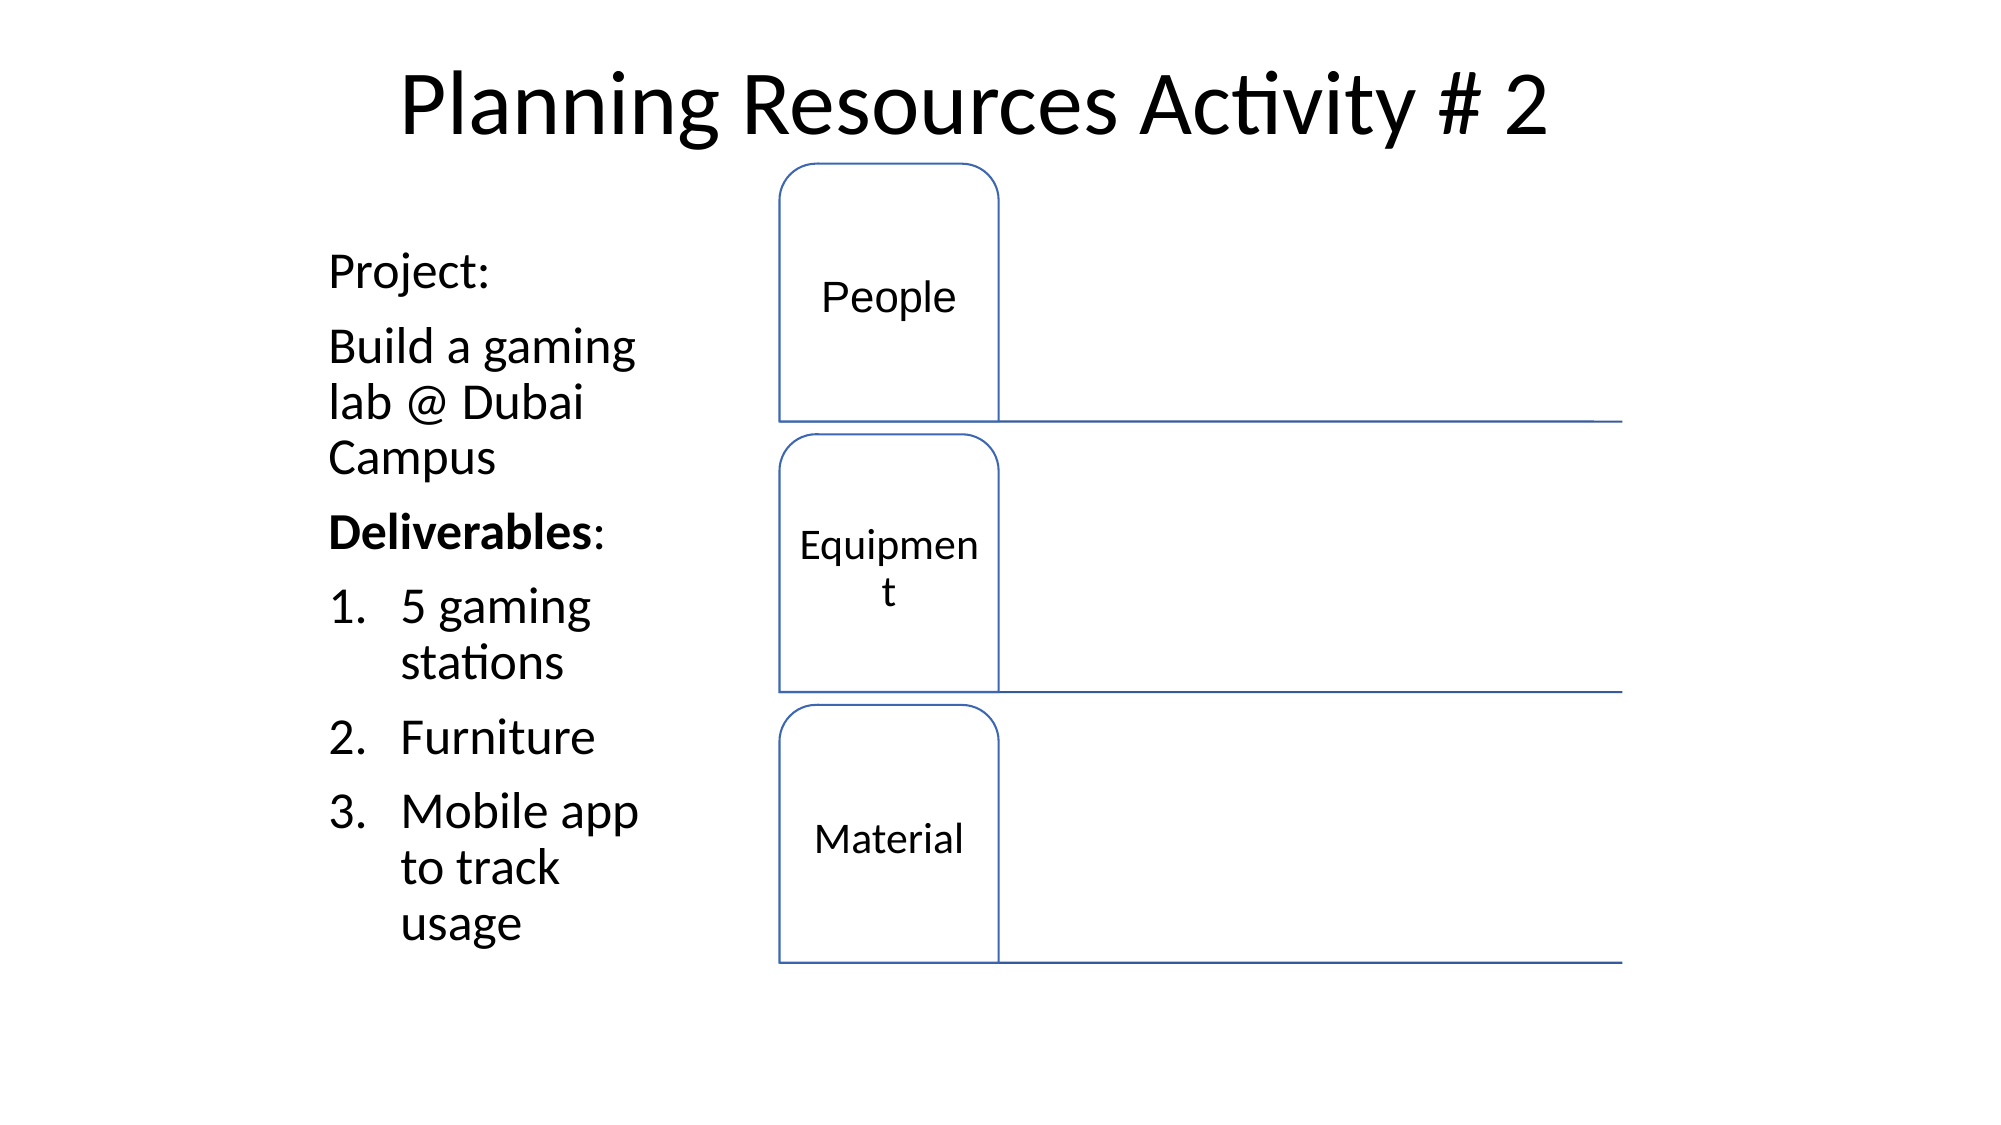

# Planning Resources Activity # 2
People
Equipment
Material
Project:
Build a gaming lab @ Dubai Campus
Deliverables:
5 gaming stations
Furniture
Mobile app to track usage